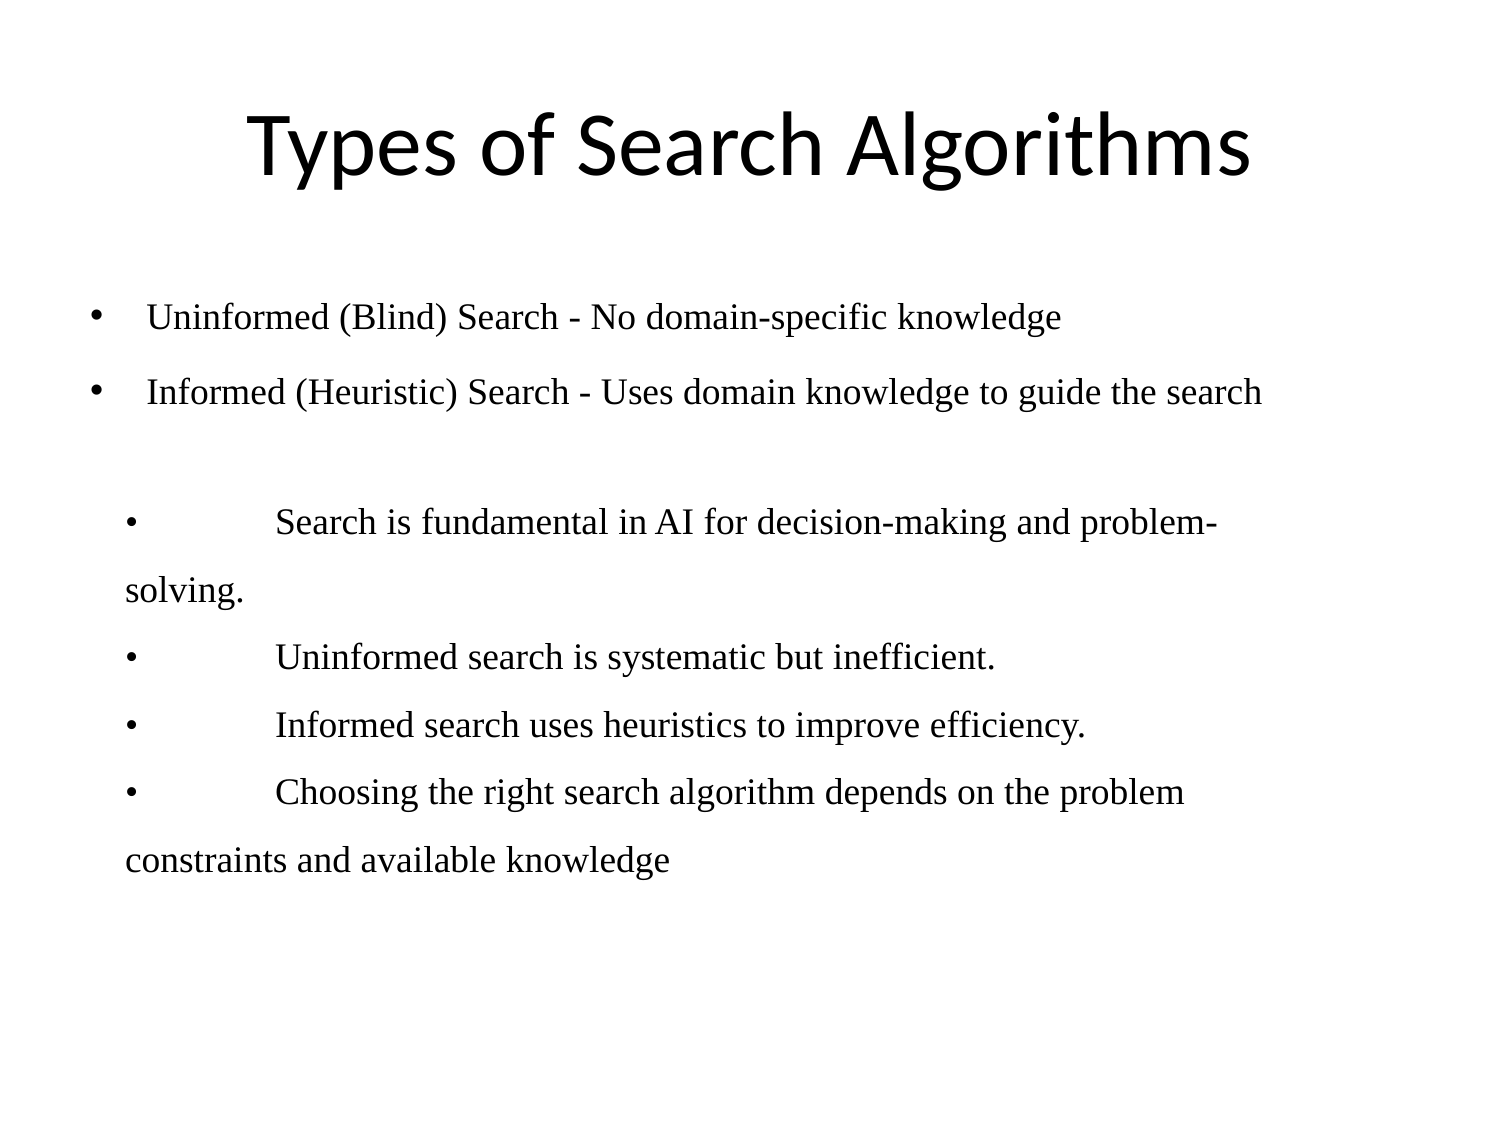

# Types of Search Algorithms
Uninformed (Blind) Search - No domain-specific knowledge
Informed (Heuristic) Search - Uses domain knowledge to guide the search
•	Search is fundamental in AI for decision-making and problem-solving.
•	Uninformed search is systematic but inefficient.
•	Informed search uses heuristics to improve efficiency.
•	Choosing the right search algorithm depends on the problem constraints and available knowledge